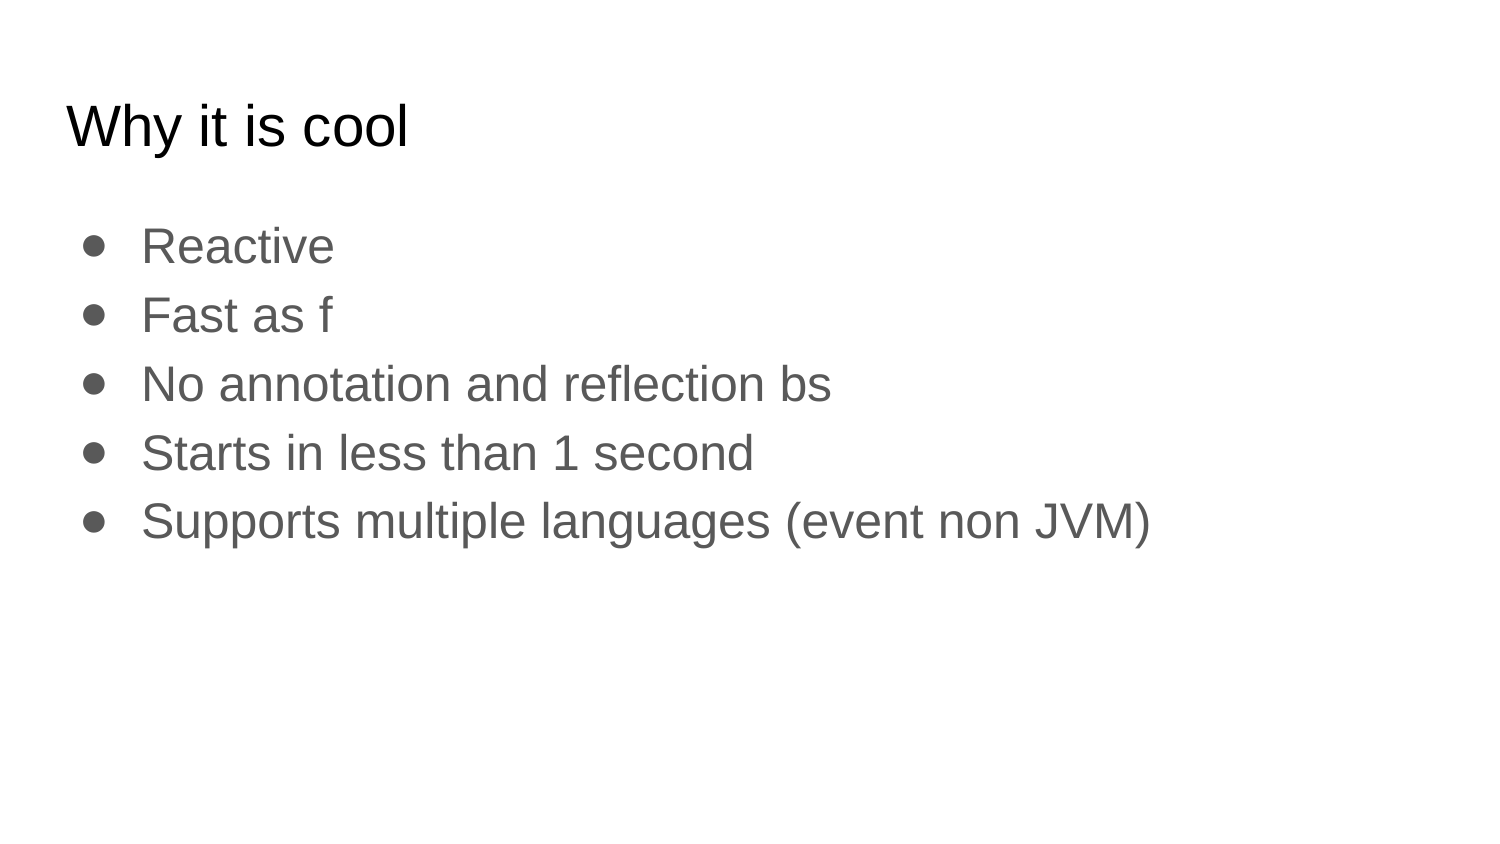

# Why it is cool
Reactive
Fast as f
No annotation and reflection bs
Starts in less than 1 second
Supports multiple languages (event non JVM)